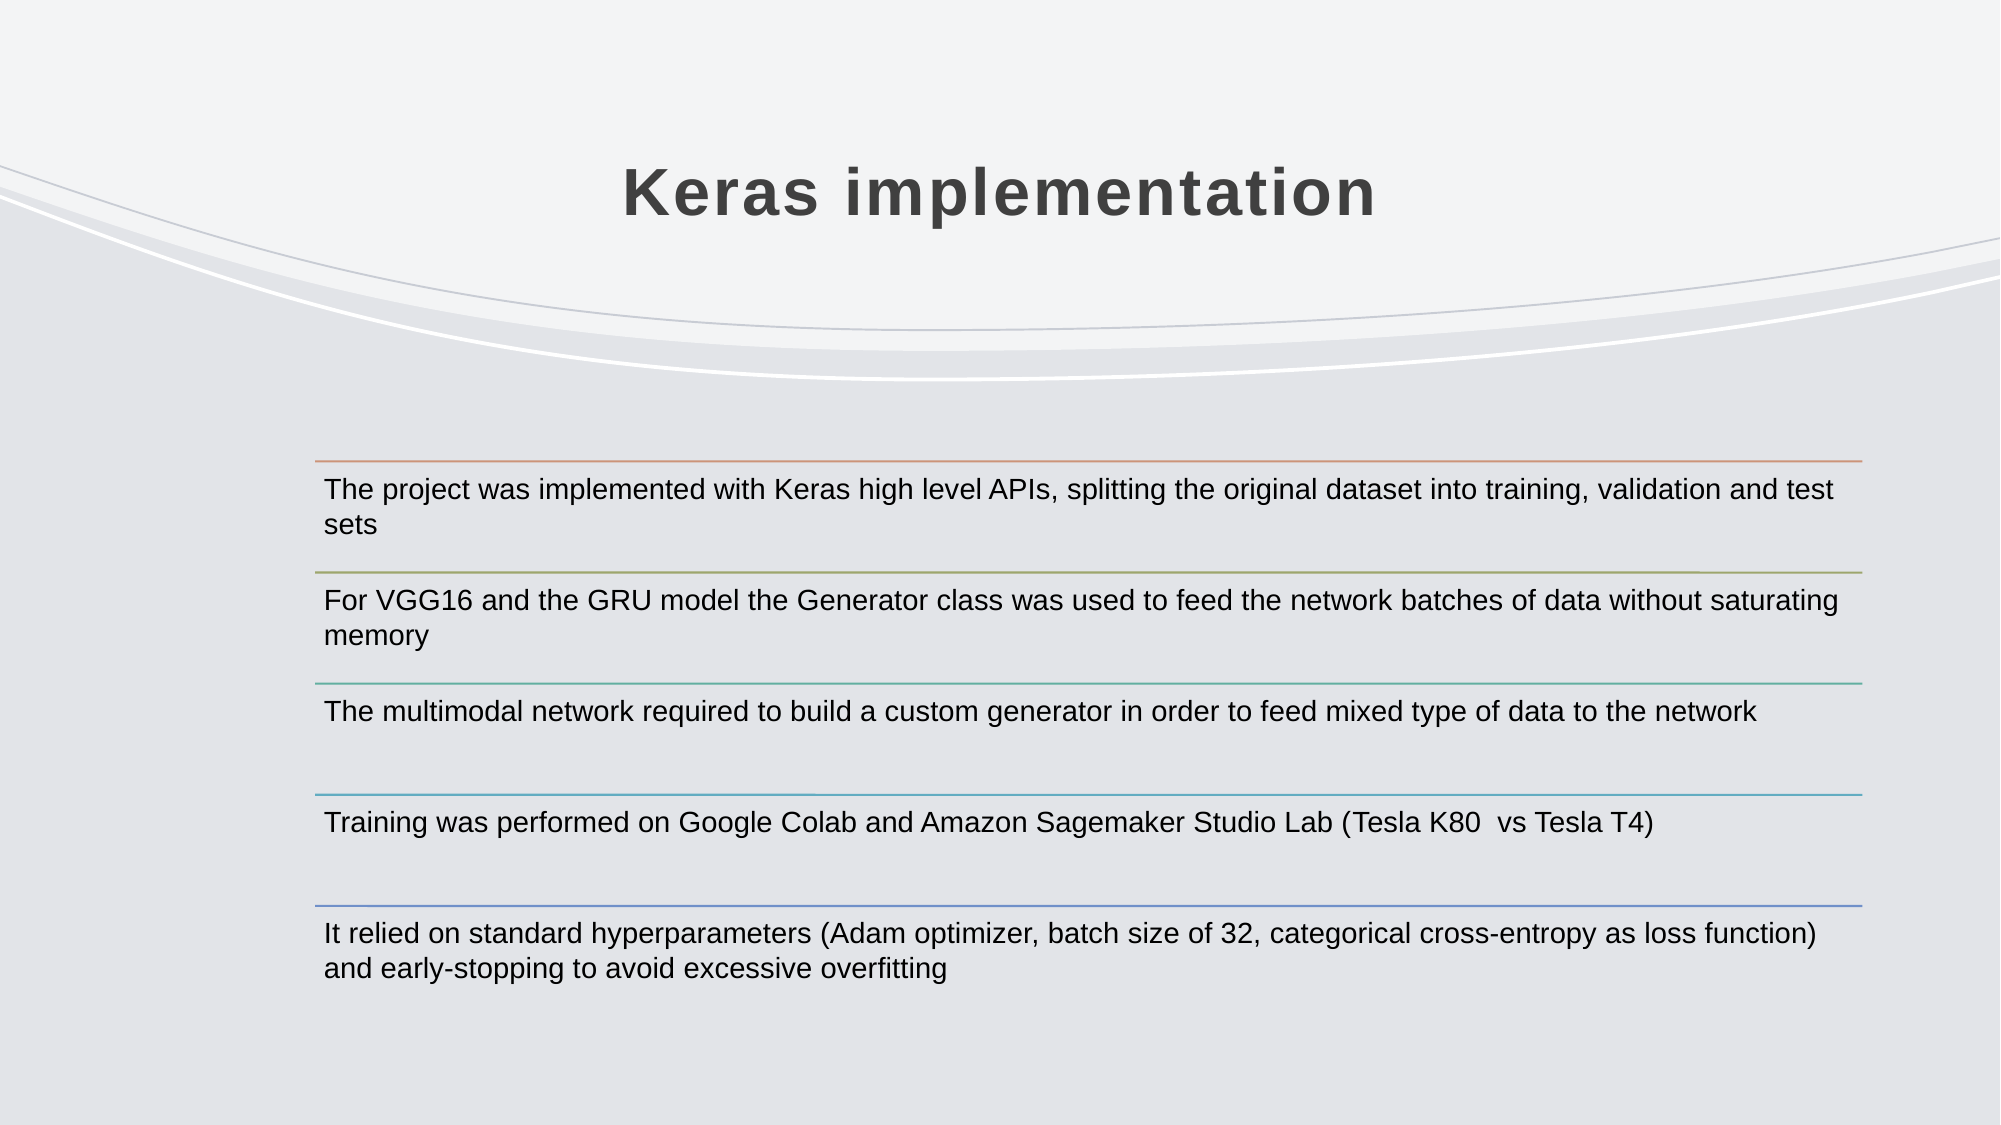

# Keras implementation
The project was implemented with Keras high level APIs, splitting the original dataset into training, validation and test sets
For VGG16 and the GRU model the Generator class was used to feed the network batches of data without saturating memory
The multimodal network required to build a custom generator in order to feed mixed type of data to the network
Training was performed on Google Colab and Amazon Sagemaker Studio Lab (Tesla K80  vs Tesla T4)
It relied on standard hyperparameters (Adam optimizer, batch size of 32, categorical cross-entropy as loss function) and early-stopping to avoid excessive overfitting